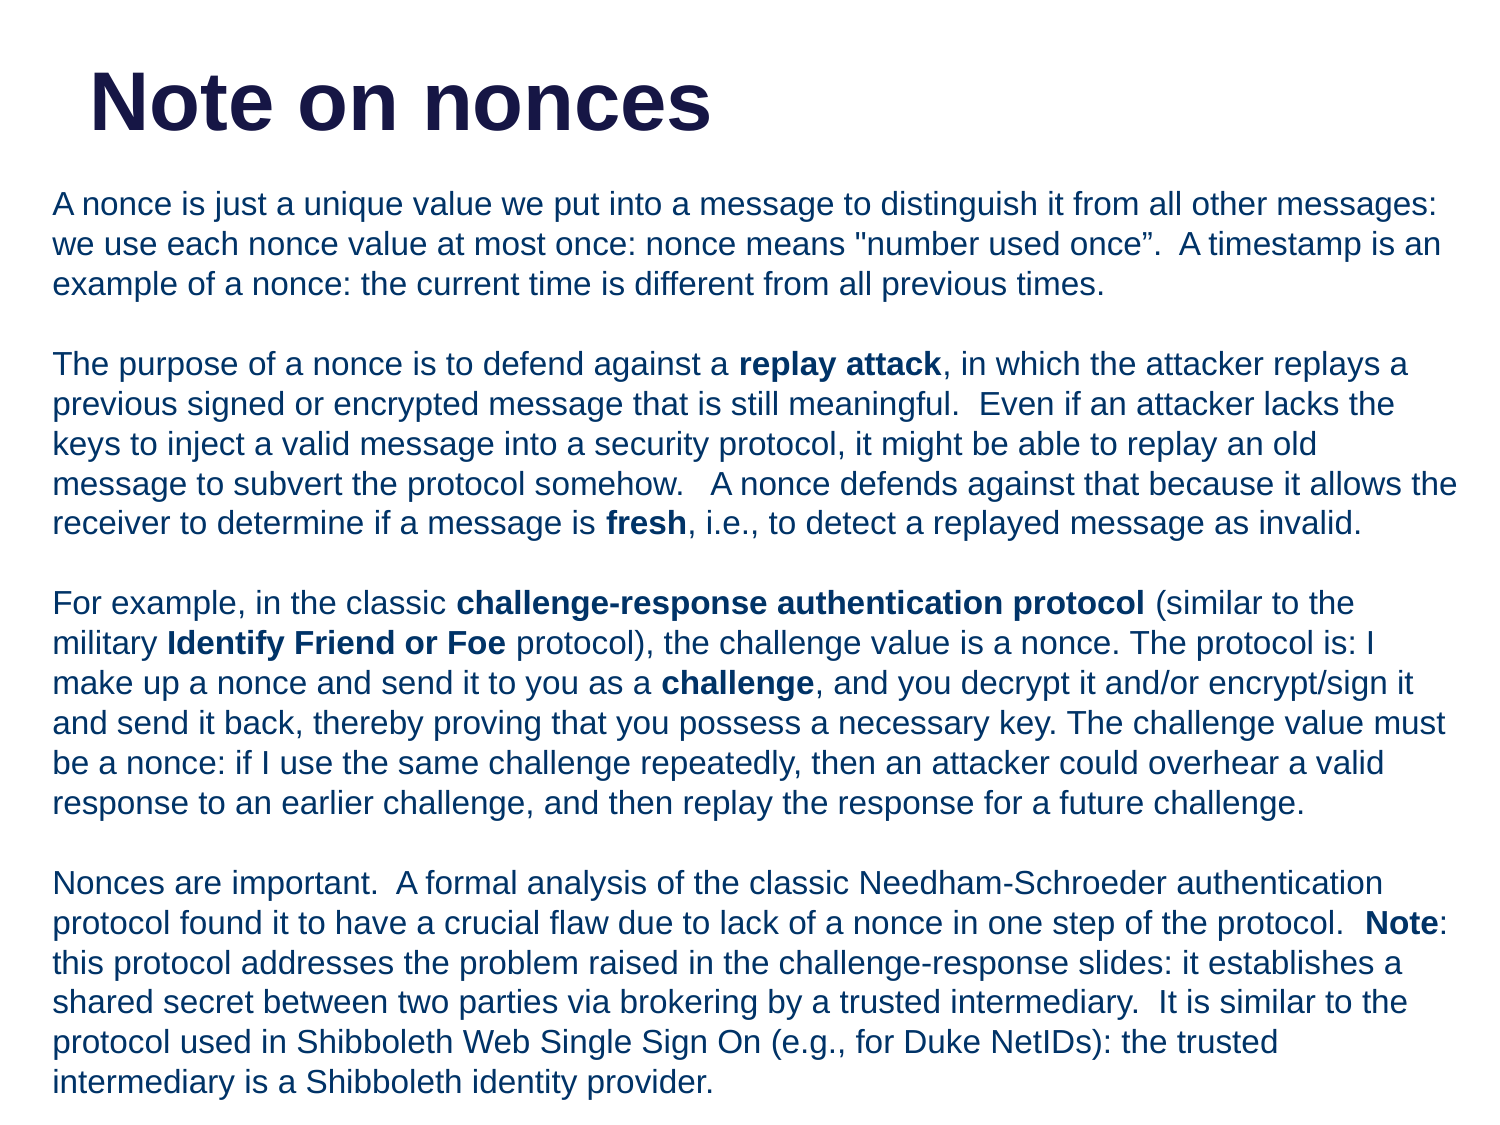

# Note on nonces
A nonce is just a unique value we put into a message to distinguish it from all other messages: we use each nonce value at most once: nonce means "number used once”.  A timestamp is an example of a nonce: the current time is different from all previous times.

The purpose of a nonce is to defend against a replay attack, in which the attacker replays a previous signed or encrypted message that is still meaningful.  Even if an attacker lacks the keys to inject a valid message into a security protocol, it might be able to replay an old message to subvert the protocol somehow.   A nonce defends against that because it allows the receiver to determine if a message is fresh, i.e., to detect a replayed message as invalid.

For example, in the classic challenge-response authentication protocol (similar to the military Identify Friend or Foe protocol), the challenge value is a nonce. The protocol is: I make up a nonce and send it to you as a challenge, and you decrypt it and/or encrypt/sign it and send it back, thereby proving that you possess a necessary key. The challenge value must be a nonce: if I use the same challenge repeatedly, then an attacker could overhear a valid response to an earlier challenge, and then replay the response for a future challenge.

Nonces are important.  A formal analysis of the classic Needham-Schroeder authentication protocol found it to have a crucial flaw due to lack of a nonce in one step of the protocol.  Note: this protocol addresses the problem raised in the challenge-response slides: it establishes a shared secret between two parties via brokering by a trusted intermediary.  It is similar to the protocol used in Shibboleth Web Single Sign On (e.g., for Duke NetIDs): the trusted intermediary is a Shibboleth identity provider.